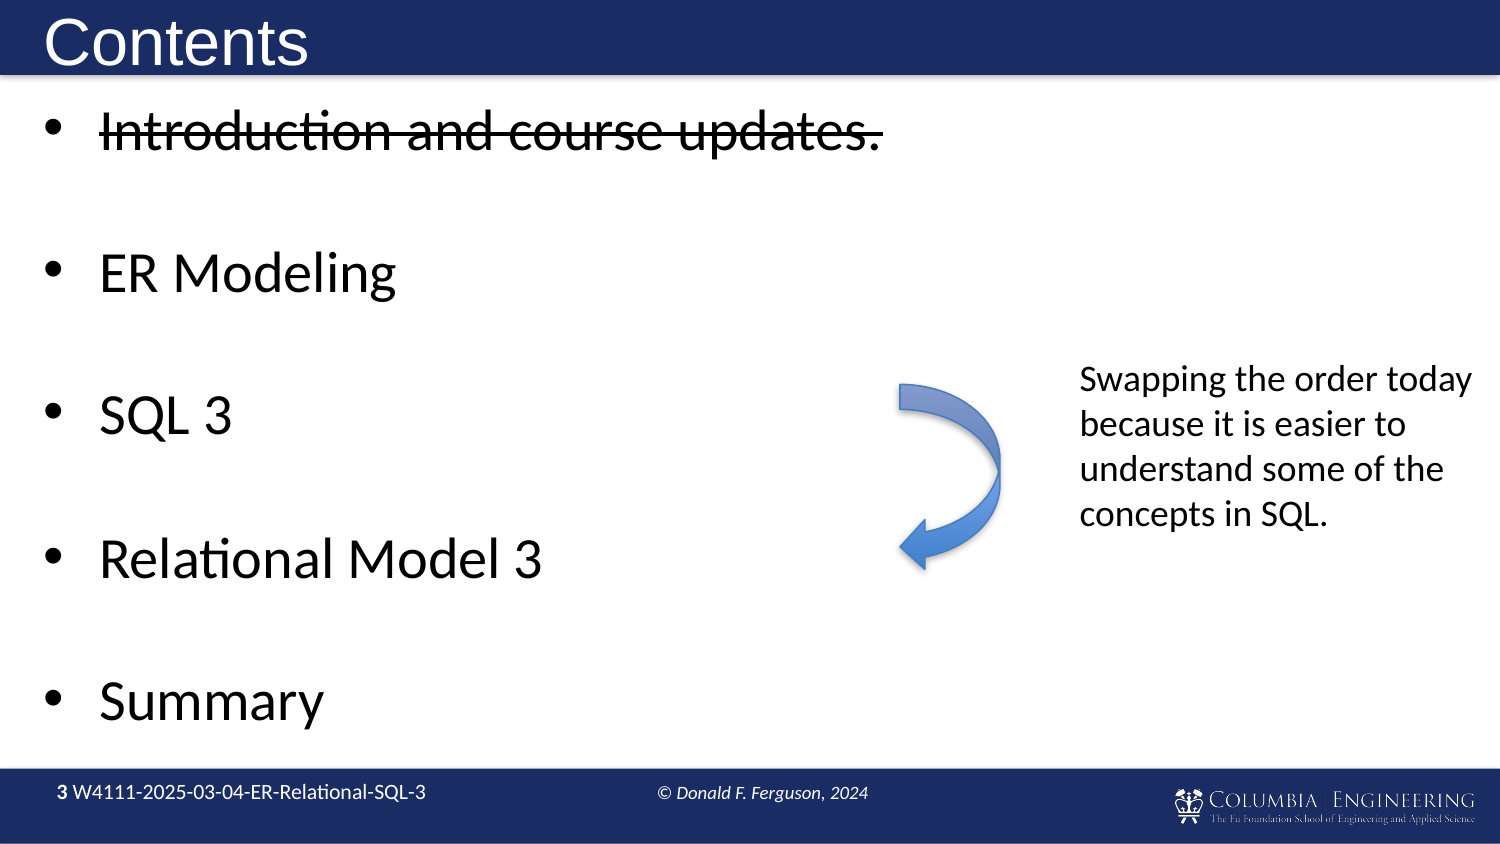

# Contents
Introduction and course updates.
ER Modeling
SQL 3

Relational Model 3
Summary
Swapping the order today
because it is easier to
understand some of the
concepts in SQL.